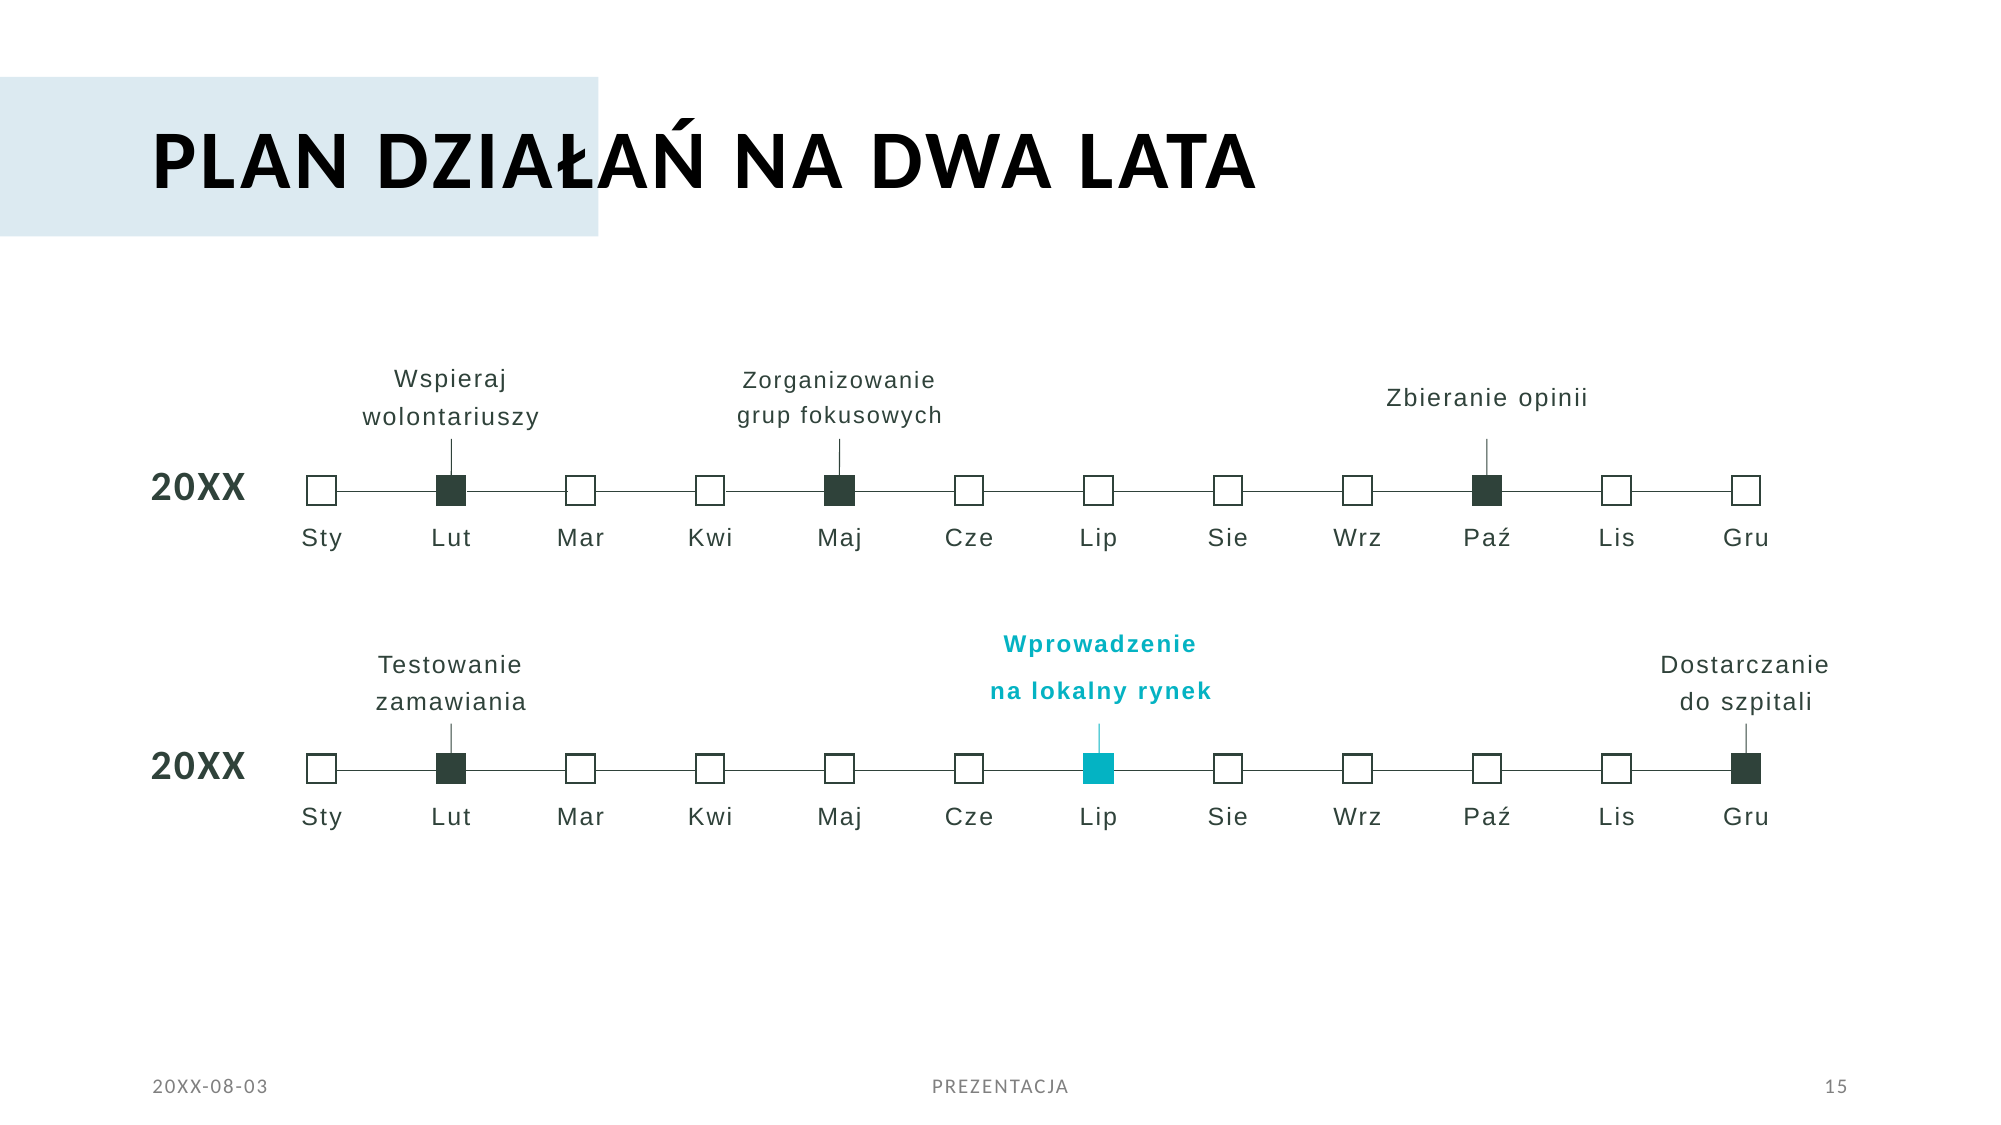

# Plan działań na dwa lata
Wspieraj wolontariuszy
Zorganizowanie grup fokusowych
Zbieranie opinii
20XX

Sty
Lut
Mar
Kwi
Maj
Cze
Lip
Sie
Wrz
Paź
Lis
Gru
Wprowadzenie na lokalny rynek
Testowanie zamawiania
Dostarczanie do szpitali
20XX

Sty
Lut
Mar
Kwi
Maj
Cze
Lip
Sie
Wrz
Paź
Lis
Gru
20XX-08-03
PREZENTACJA
15